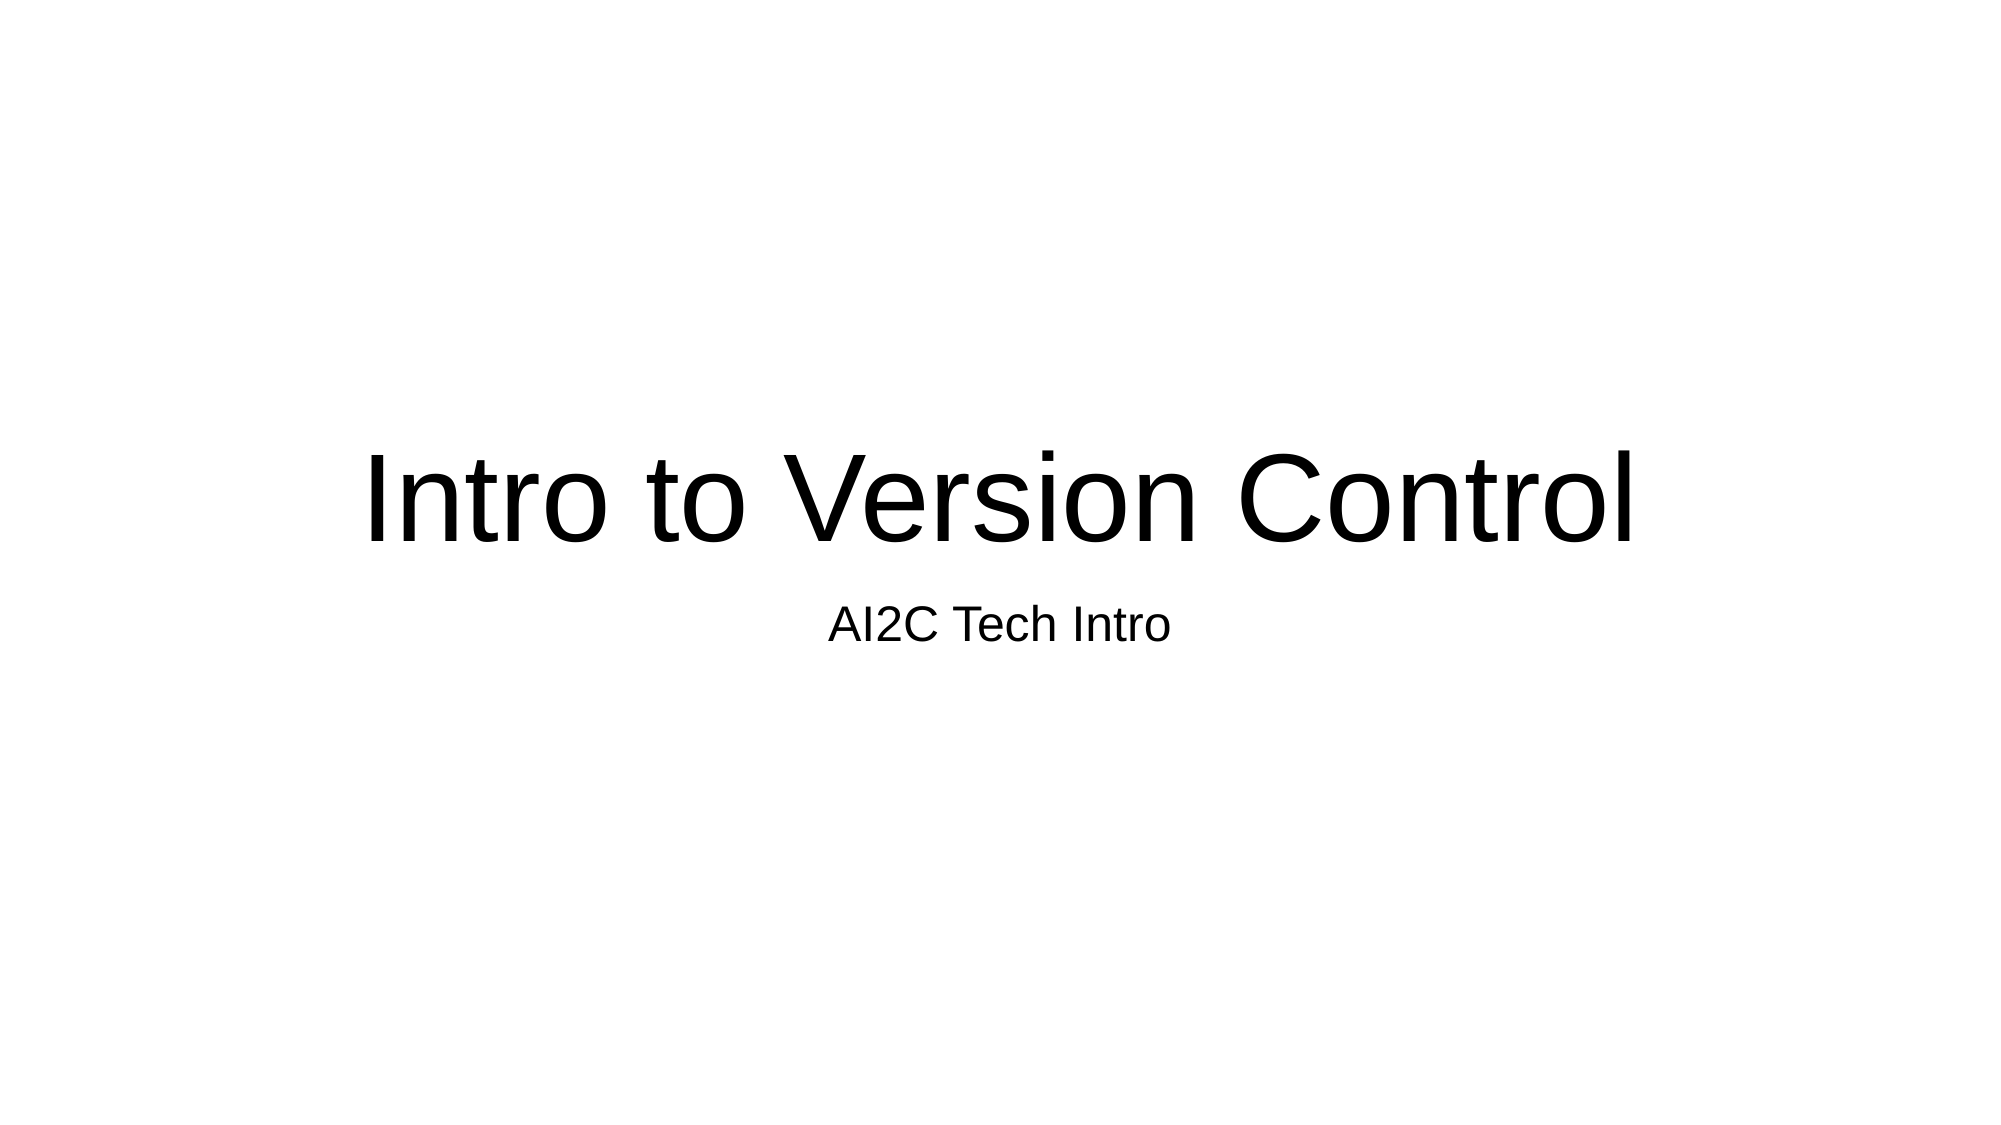

# Intro to Version Control
AI2C Tech Intro